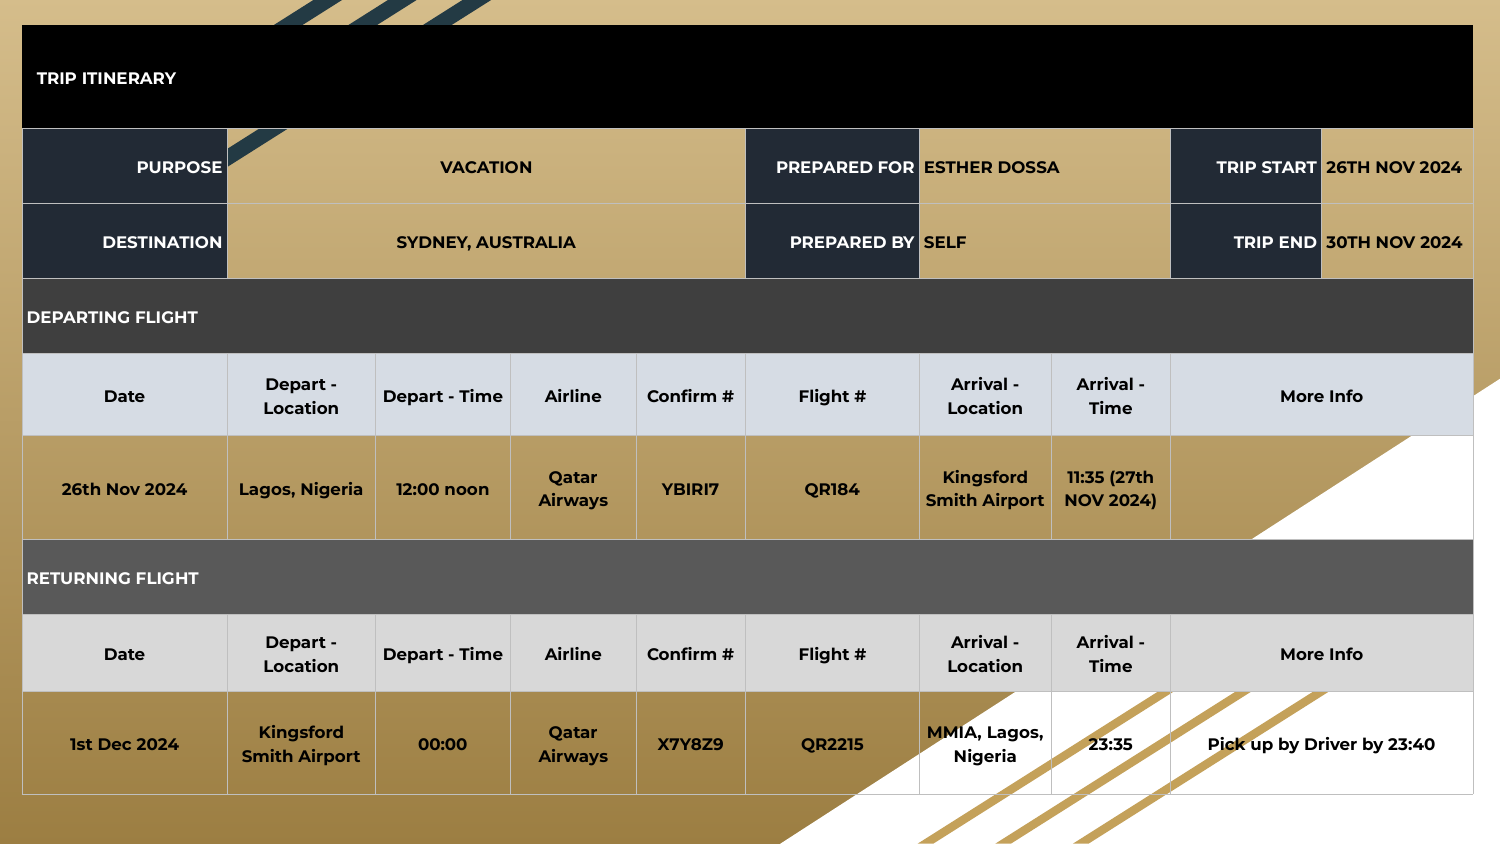

| TRIP ITINERARY |  |  |  |  |  |  |  |  |  |
| --- | --- | --- | --- | --- | --- | --- | --- | --- | --- |
| PURPOSE | VACATION |  |  |  | PREPARED FOR | ESTHER DOSSA |  | TRIP START | 26TH NOV 2024 |
| DESTINATION | SYDNEY, AUSTRALIA |  |  |  | PREPARED BY | SELF |  | TRIP END | 30TH NOV 2024 |
| DEPARTING FLIGHT |  |  |  |  |  |  |  |  |  |
| Date | Depart - Location | Depart - Time | Airline | Confirm # | Flight # | Arrival - Location | Arrival - Time | More Info |  |
| 26th Nov 2024 | Lagos, Nigeria | 12:00 noon | Qatar Airways | YBIRI7 | QR184 | Kingsford Smith Airport | 11:35 (27th NOV 2024) |  |  |
| RETURNING FLIGHT |  |  |  |  |  |  |  |  |  |
| Date | Depart - Location | Depart - Time | Airline | Confirm # | Flight # | Arrival - Location | Arrival - Time | More Info |  |
| 1st Dec 2024 | Kingsford Smith Airport | 00:00 | Qatar Airways | X7Y8Z9 | QR2215 | MMIA, Lagos, Nigeria | 23:35 | Pick up by Driver by 23:40 |  |